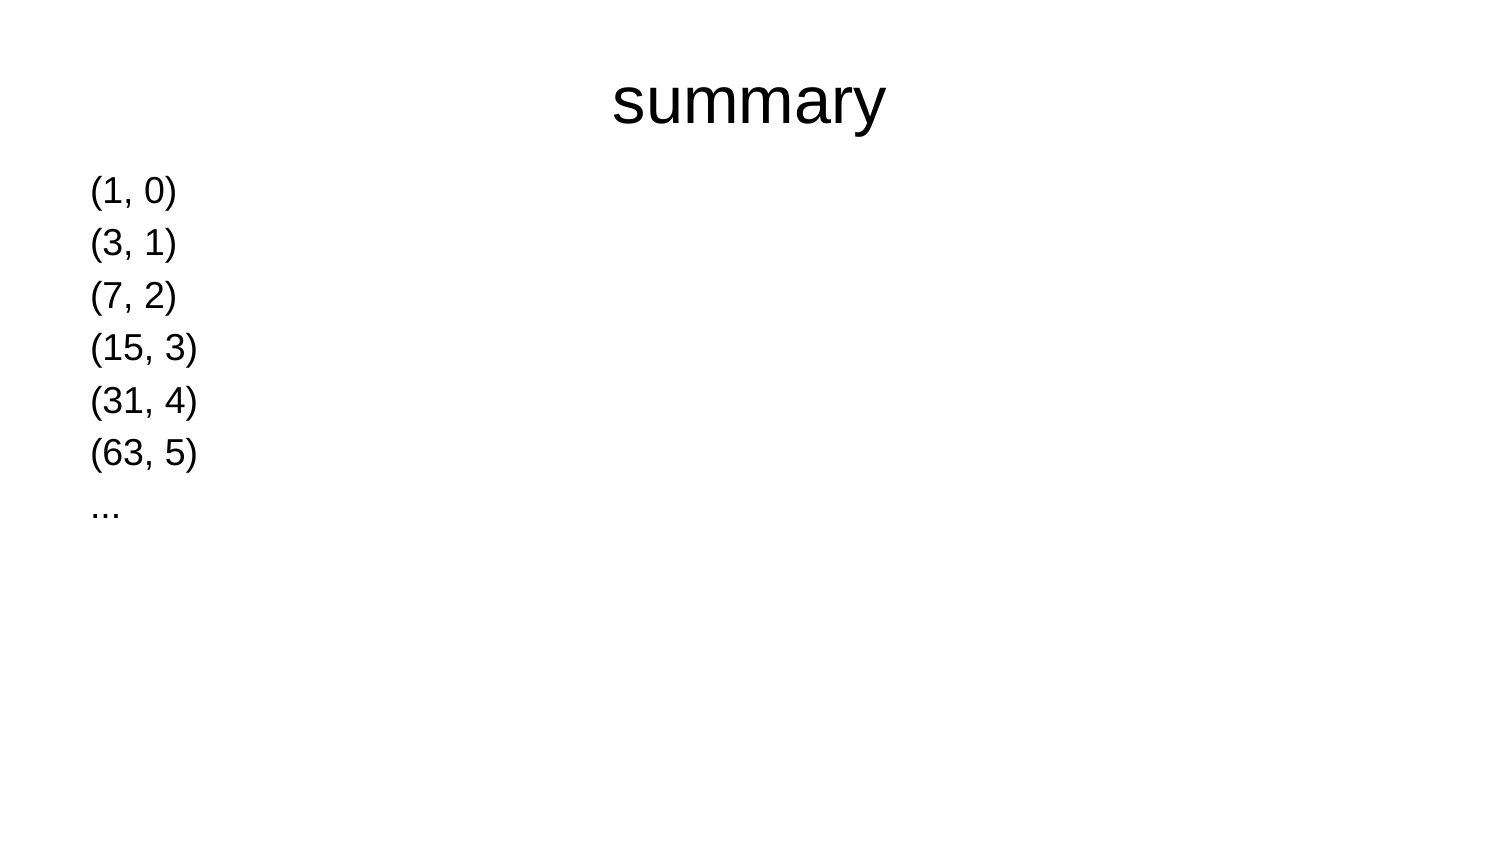

# summary
(1, 0)
(3, 1)
(7, 2)
(15, 3)
(31, 4)
(63, 5)
...